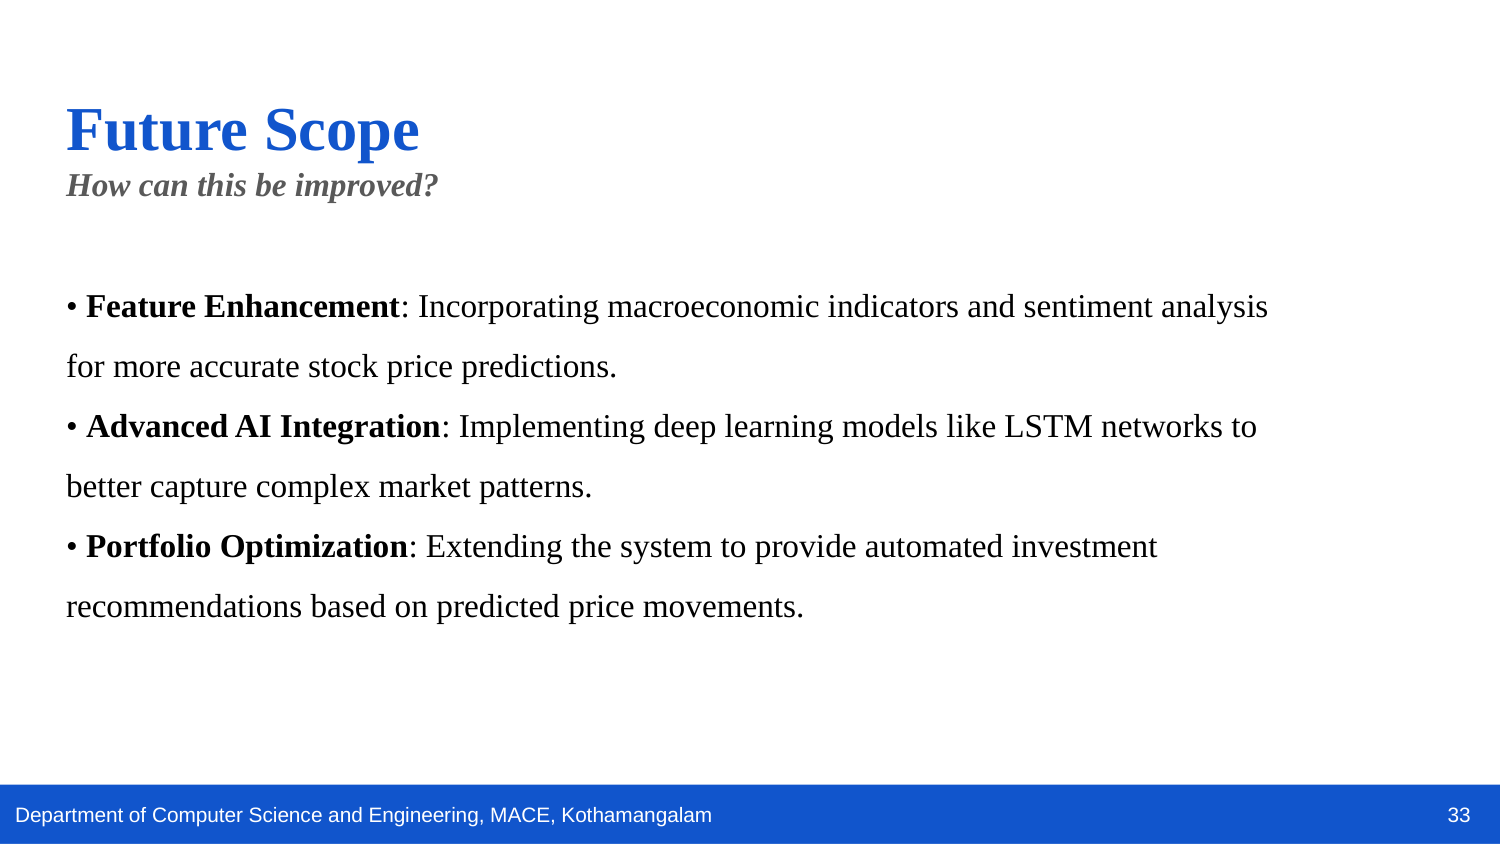

Future Scope
How can this be improved?
• Feature Enhancement: Incorporating macroeconomic indicators and sentiment analysis for more accurate stock price predictions.
• Advanced AI Integration: Implementing deep learning models like LSTM networks to better capture complex market patterns.
• Portfolio Optimization: Extending the system to provide automated investment recommendations based on predicted price movements.

33